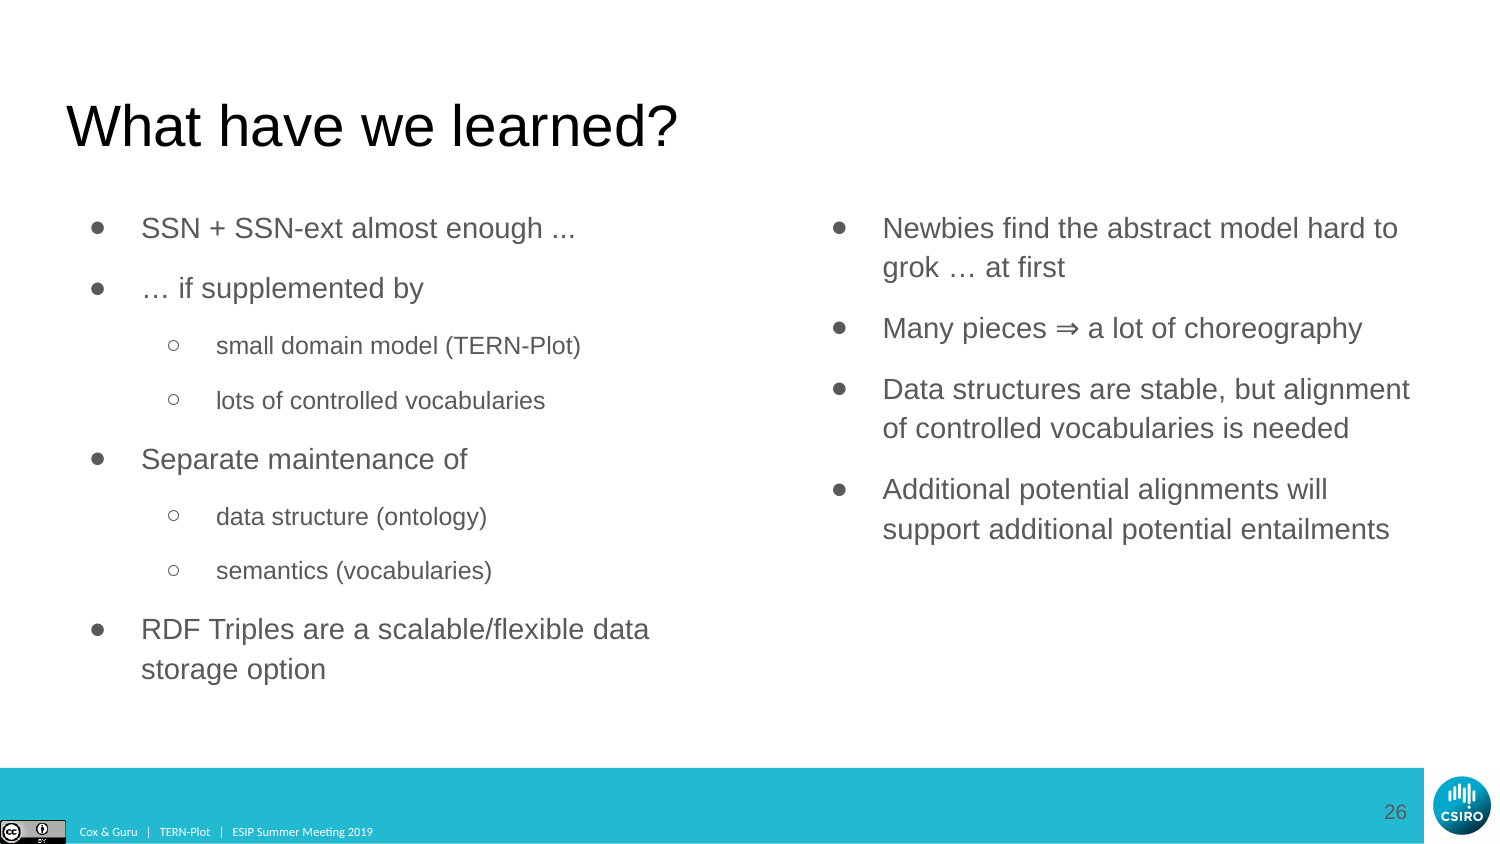

# What have we learned?
SSN + SSN-ext almost enough ...
… if supplemented by
small domain model (TERN-Plot)
lots of controlled vocabularies
Separate maintenance of
data structure (ontology)
semantics (vocabularies)
RDF Triples are a scalable/flexible data storage option

Newbies find the abstract model hard to grok … at first
Many pieces ⇒ a lot of choreography
Data structures are stable, but alignment of controlled vocabularies is needed
Additional potential alignments will support additional potential entailments
26